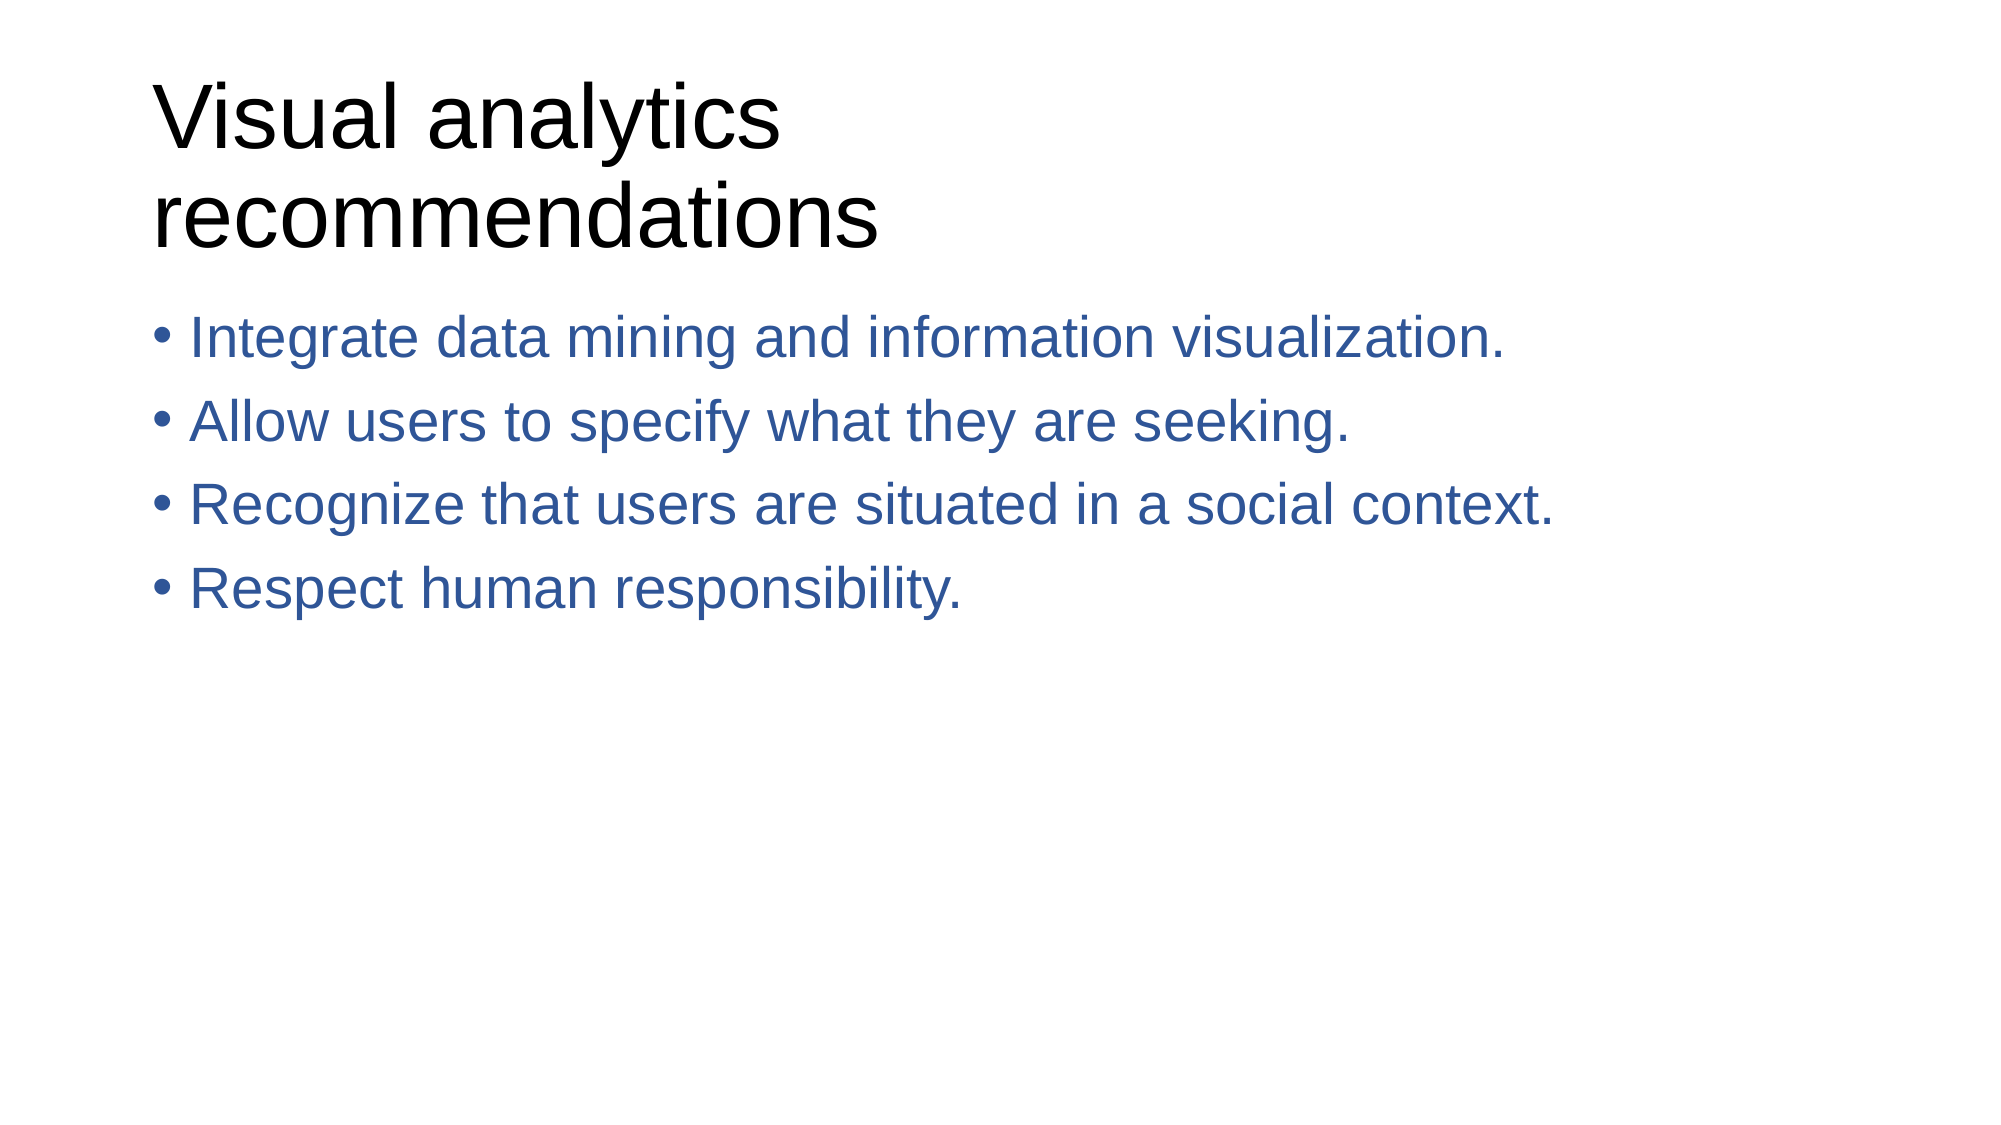

# Visual analytics recommendations
Integrate data mining and information visualization.
Allow users to specify what they are seeking.
Recognize that users are situated in a social context.
Respect human responsibility.